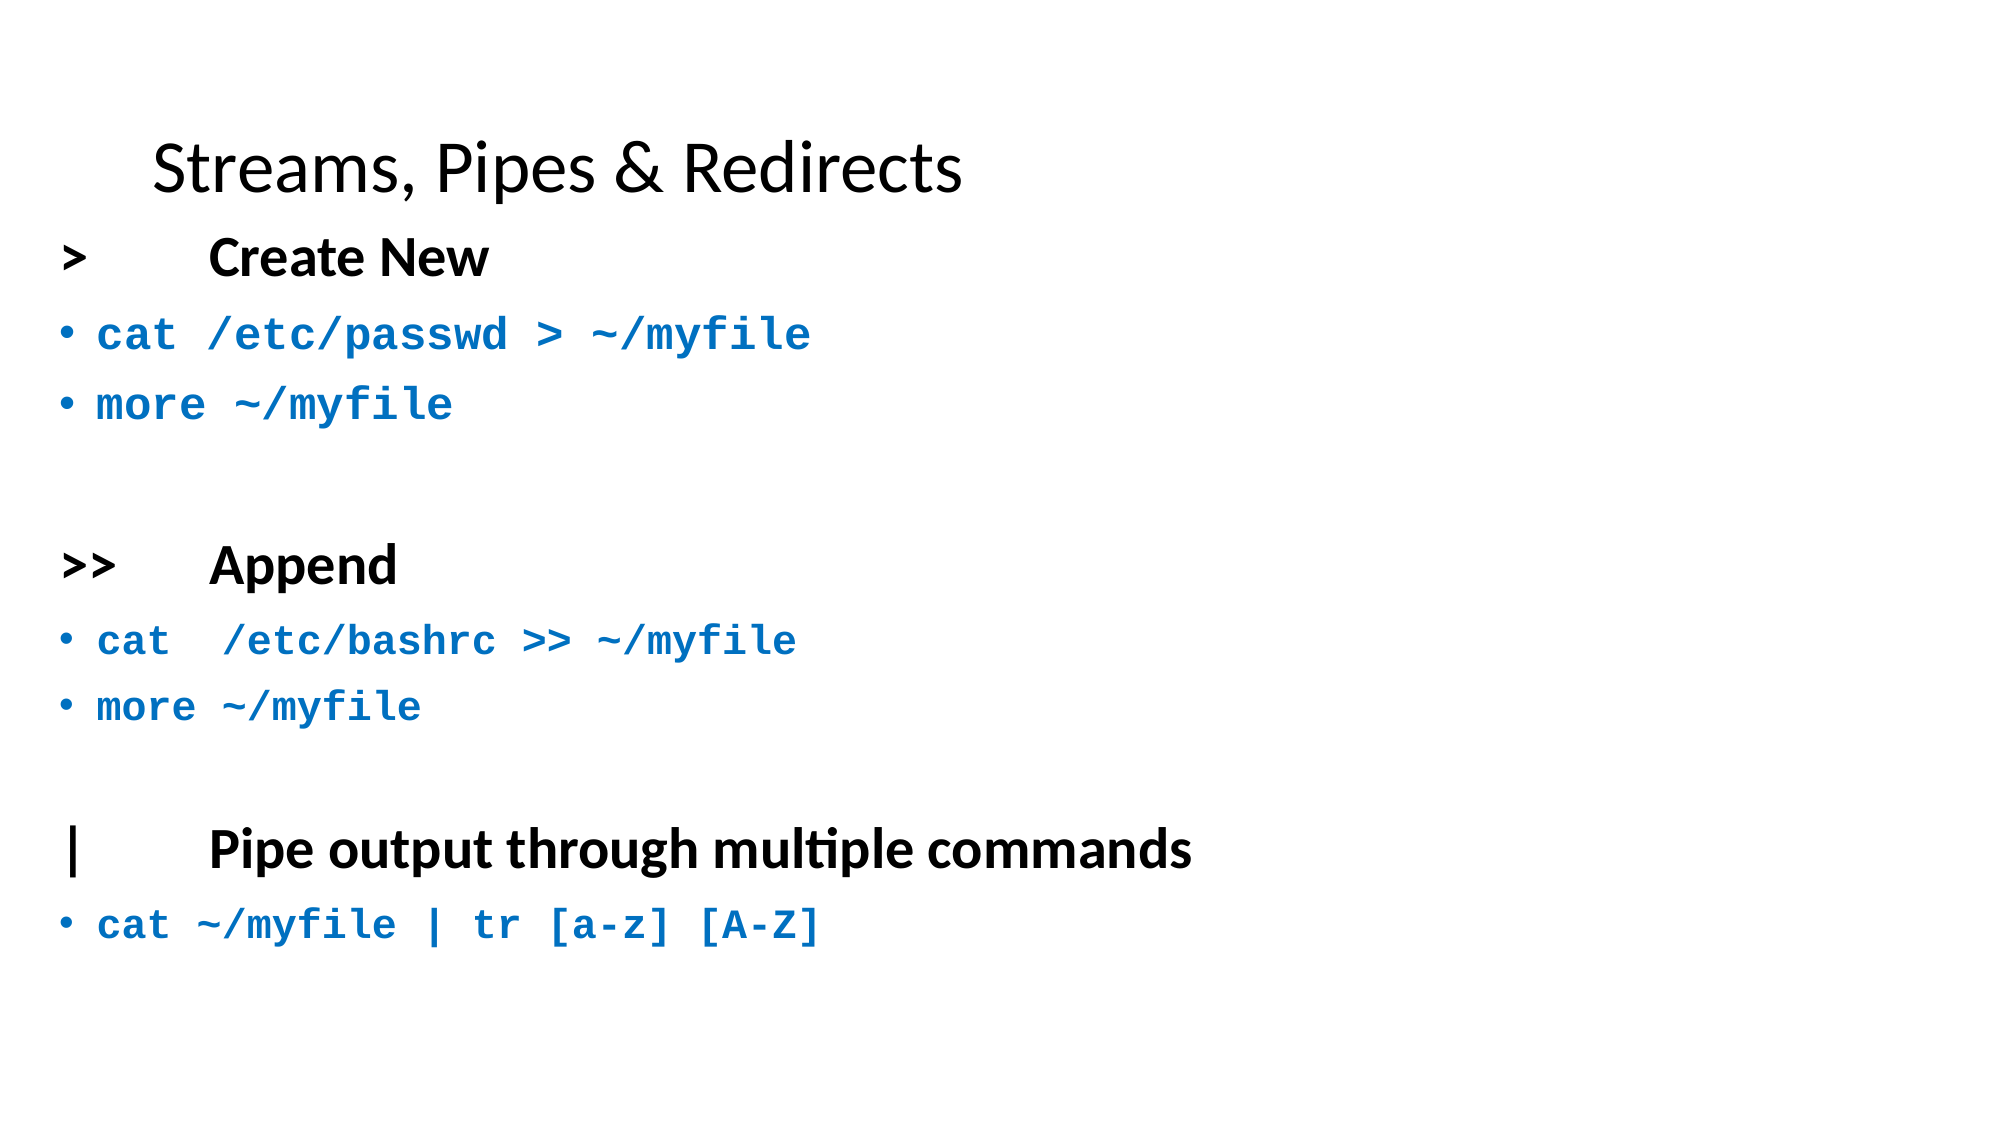

# Streams, Pipes & Redirects
>	Create New
cat /etc/passwd > ~/myfile
more ~/myfile

>>	Append
cat  /etc/bashrc >> ~/myfile
more ~/myfile

|	Pipe output through multiple commands
cat ~/myfile | tr [a-z] [A-Z]